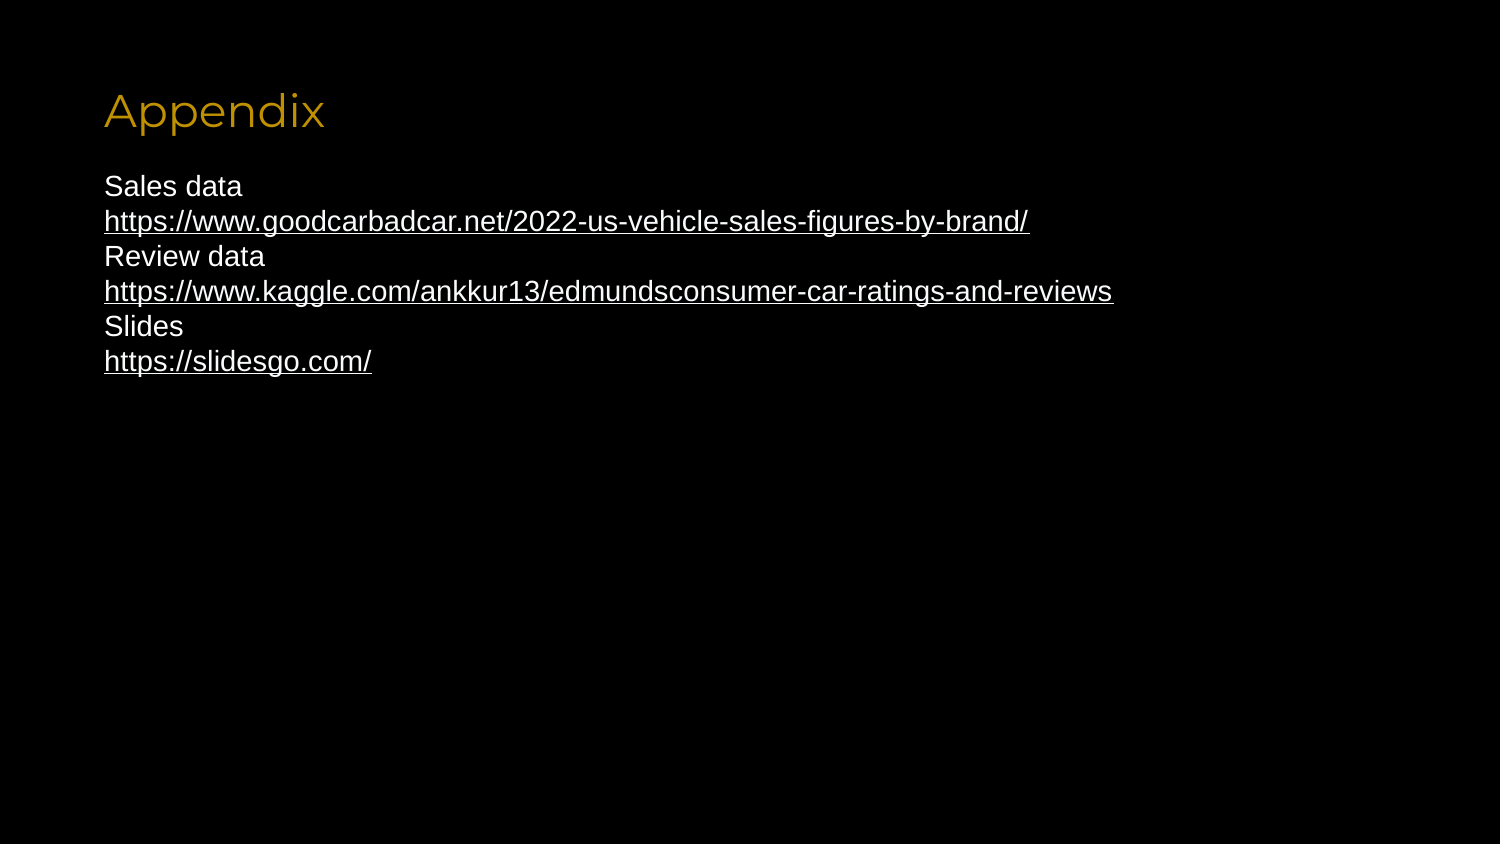

Appendix
Sales data
https://www.goodcarbadcar.net/2022-us-vehicle-sales-figures-by-brand/
Review data
https://www.kaggle.com/ankkur13/edmundsconsumer-car-ratings-and-reviews
Slides
https://slidesgo.com/